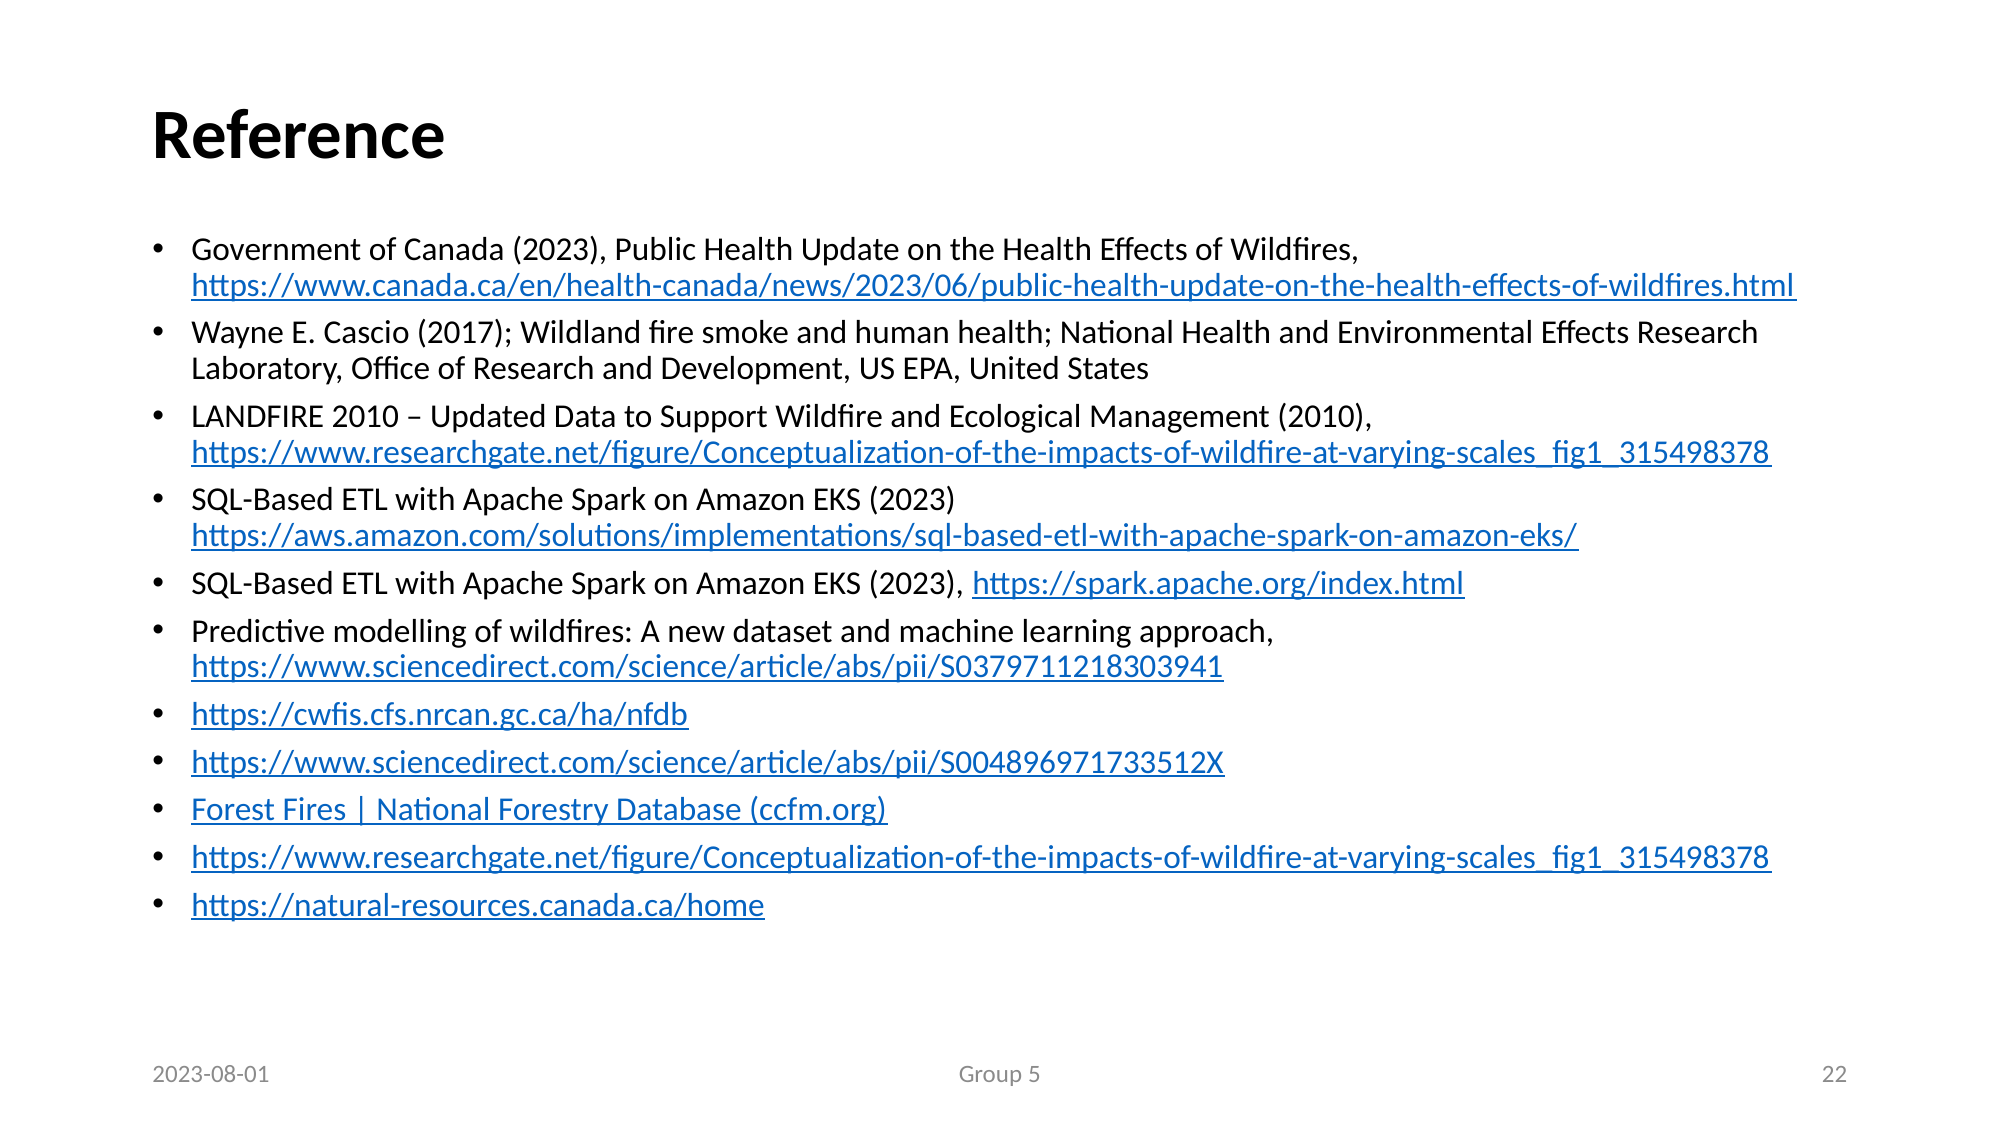

# Reference
Government of Canada (2023), Public Health Update on the Health Effects of Wildfires, https://www.canada.ca/en/health-canada/news/2023/06/public-health-update-on-the-health-effects-of-wildfires.html
Wayne E. Cascio (2017); Wildland fire smoke and human health; National Health and Environmental Effects Research Laboratory, Office of Research and Development, US EPA, United States
LANDFIRE 2010 – Updated Data to Support Wildfire and Ecological Management (2010), https://www.researchgate.net/figure/Conceptualization-of-the-impacts-of-wildfire-at-varying-scales_fig1_315498378
SQL-Based ETL with Apache Spark on Amazon EKS (2023) https://aws.amazon.com/solutions/implementations/sql-based-etl-with-apache-spark-on-amazon-eks/
SQL-Based ETL with Apache Spark on Amazon EKS (2023), https://spark.apache.org/index.html
Predictive modelling of wildfires: A new dataset and machine learning approach, https://www.sciencedirect.com/science/article/abs/pii/S0379711218303941
https://cwfis.cfs.nrcan.gc.ca/ha/nfdb
https://www.sciencedirect.com/science/article/abs/pii/S004896971733512X
Forest Fires | National Forestry Database (ccfm.org)
https://www.researchgate.net/figure/Conceptualization-of-the-impacts-of-wildfire-at-varying-scales_fig1_315498378
https://natural-resources.canada.ca/home

2023-08-01
Group 5
22